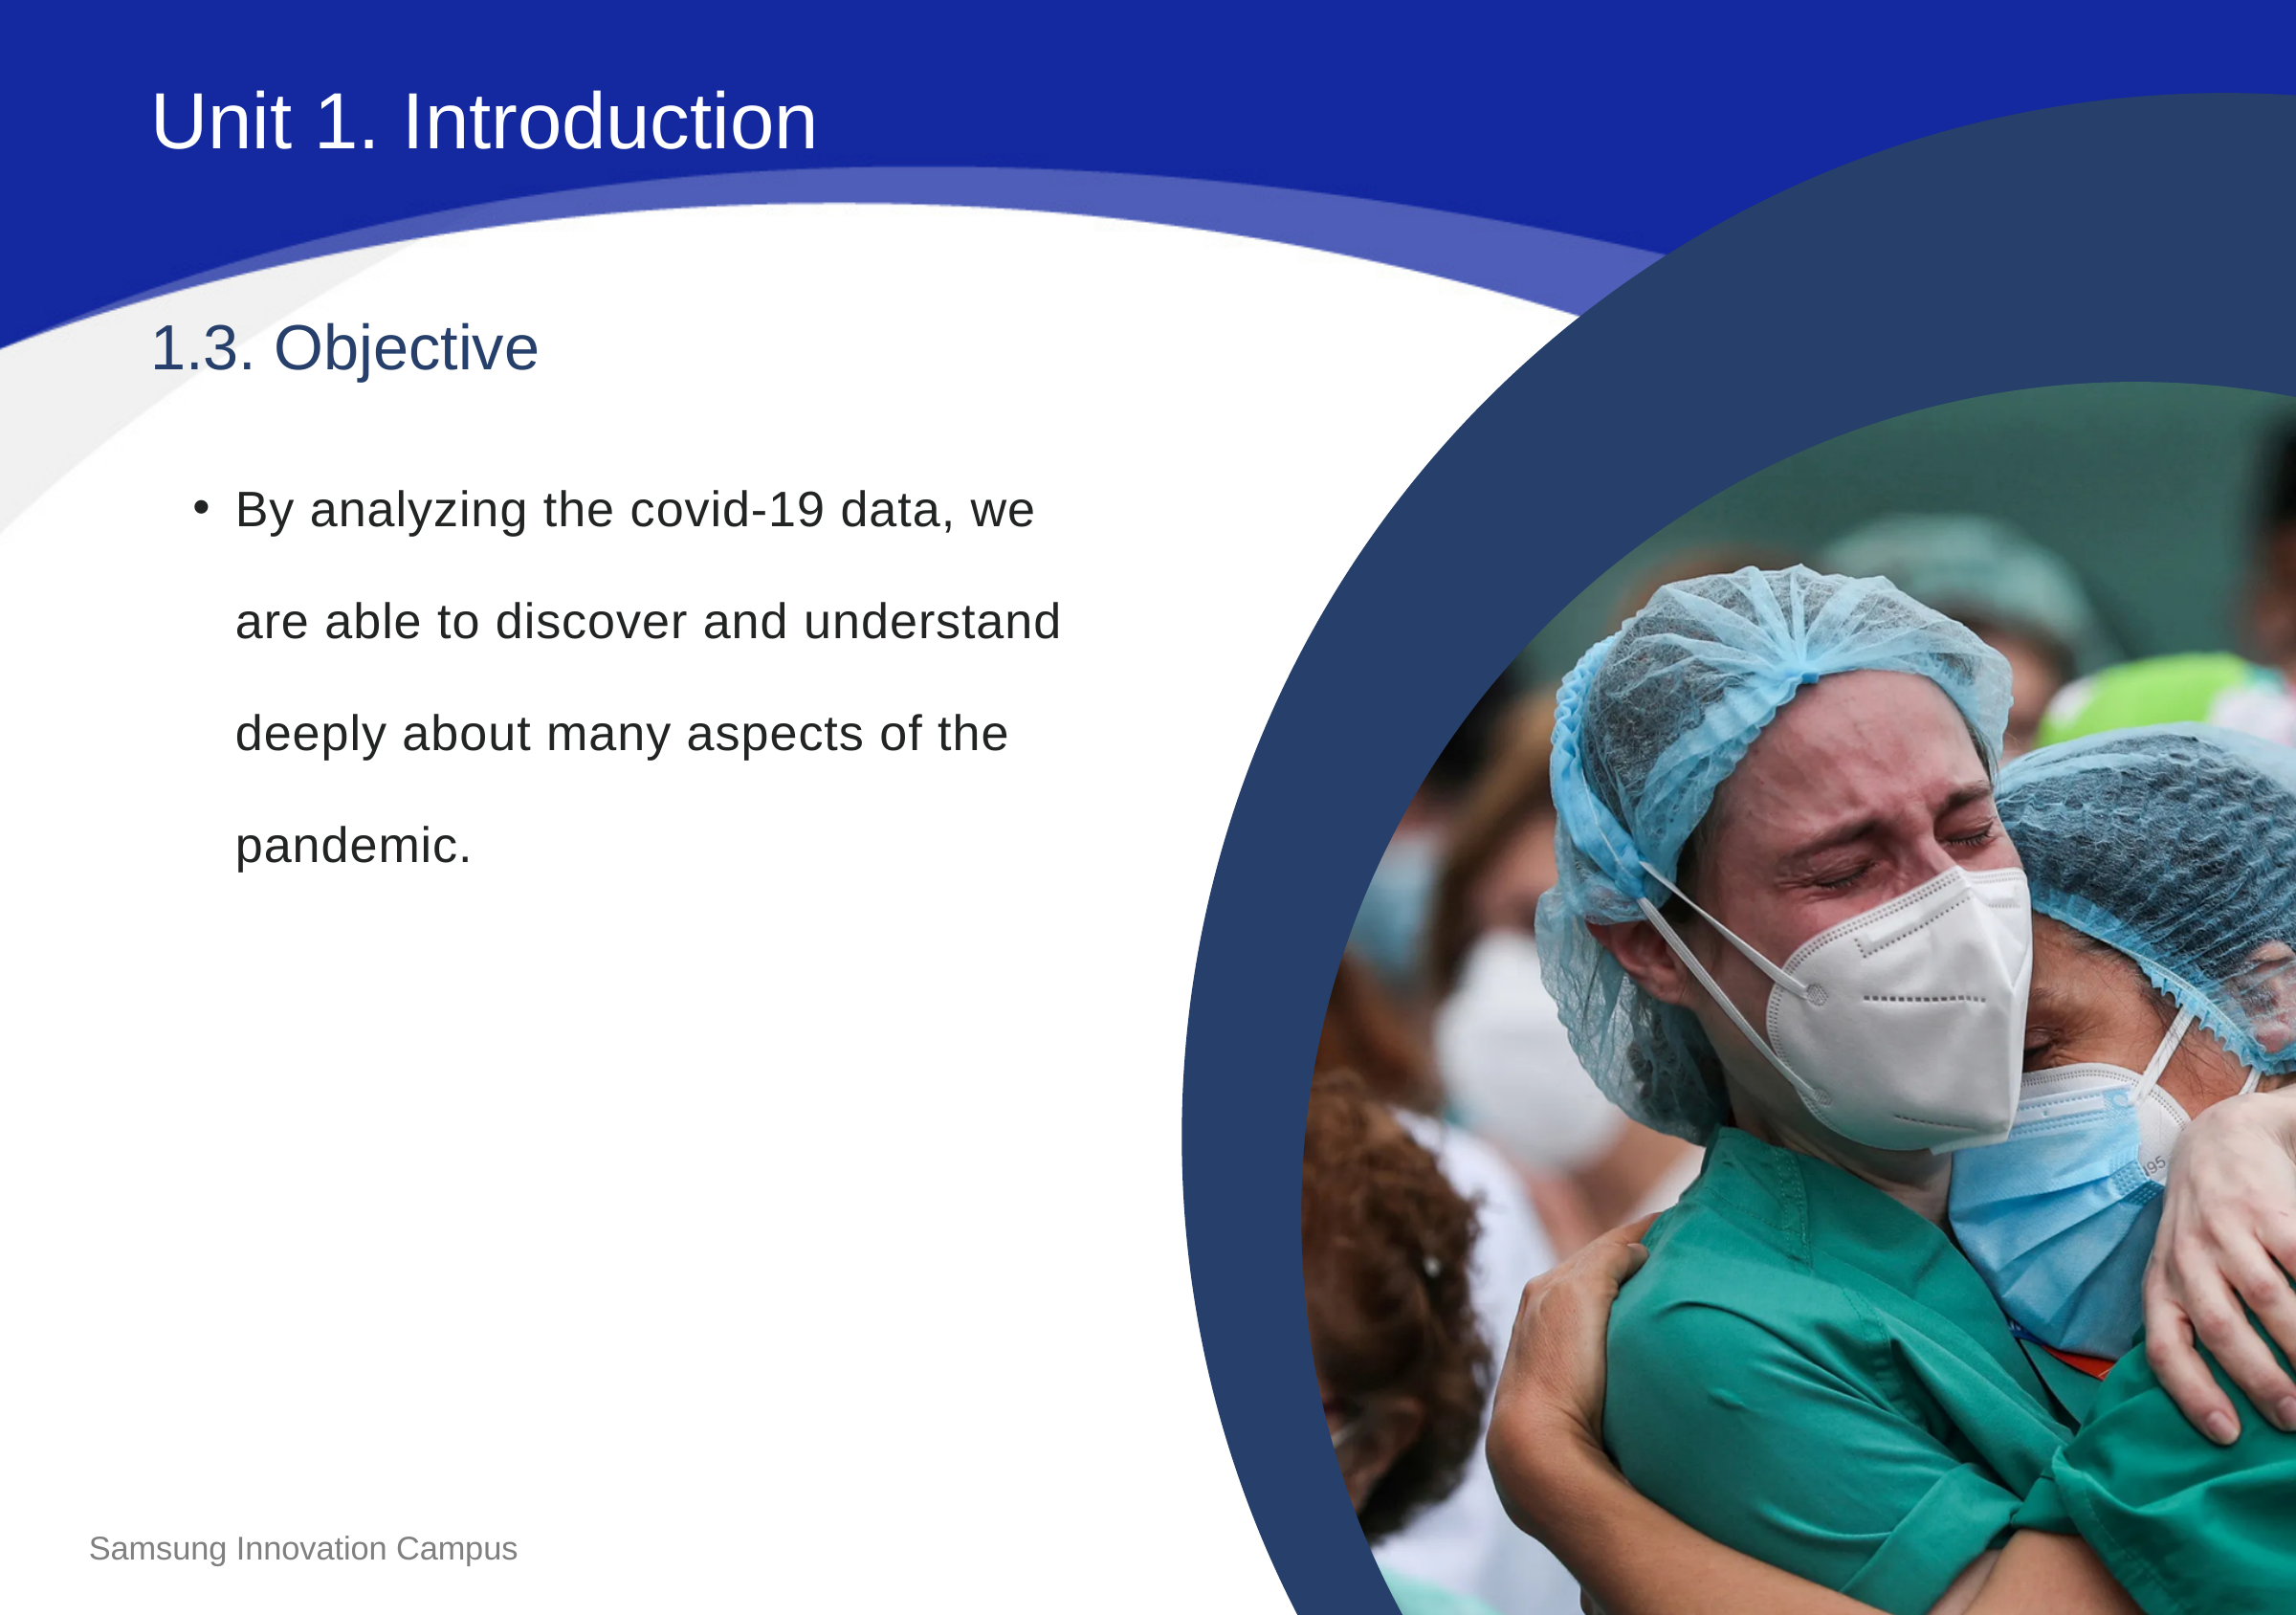

Unit 1. Introduction

1.3. Objective

By analyzing the covid-19 data, we are able to discover and understand deeply about many aspects of the pandemic.

‹#›
Samsung Innovation Campus